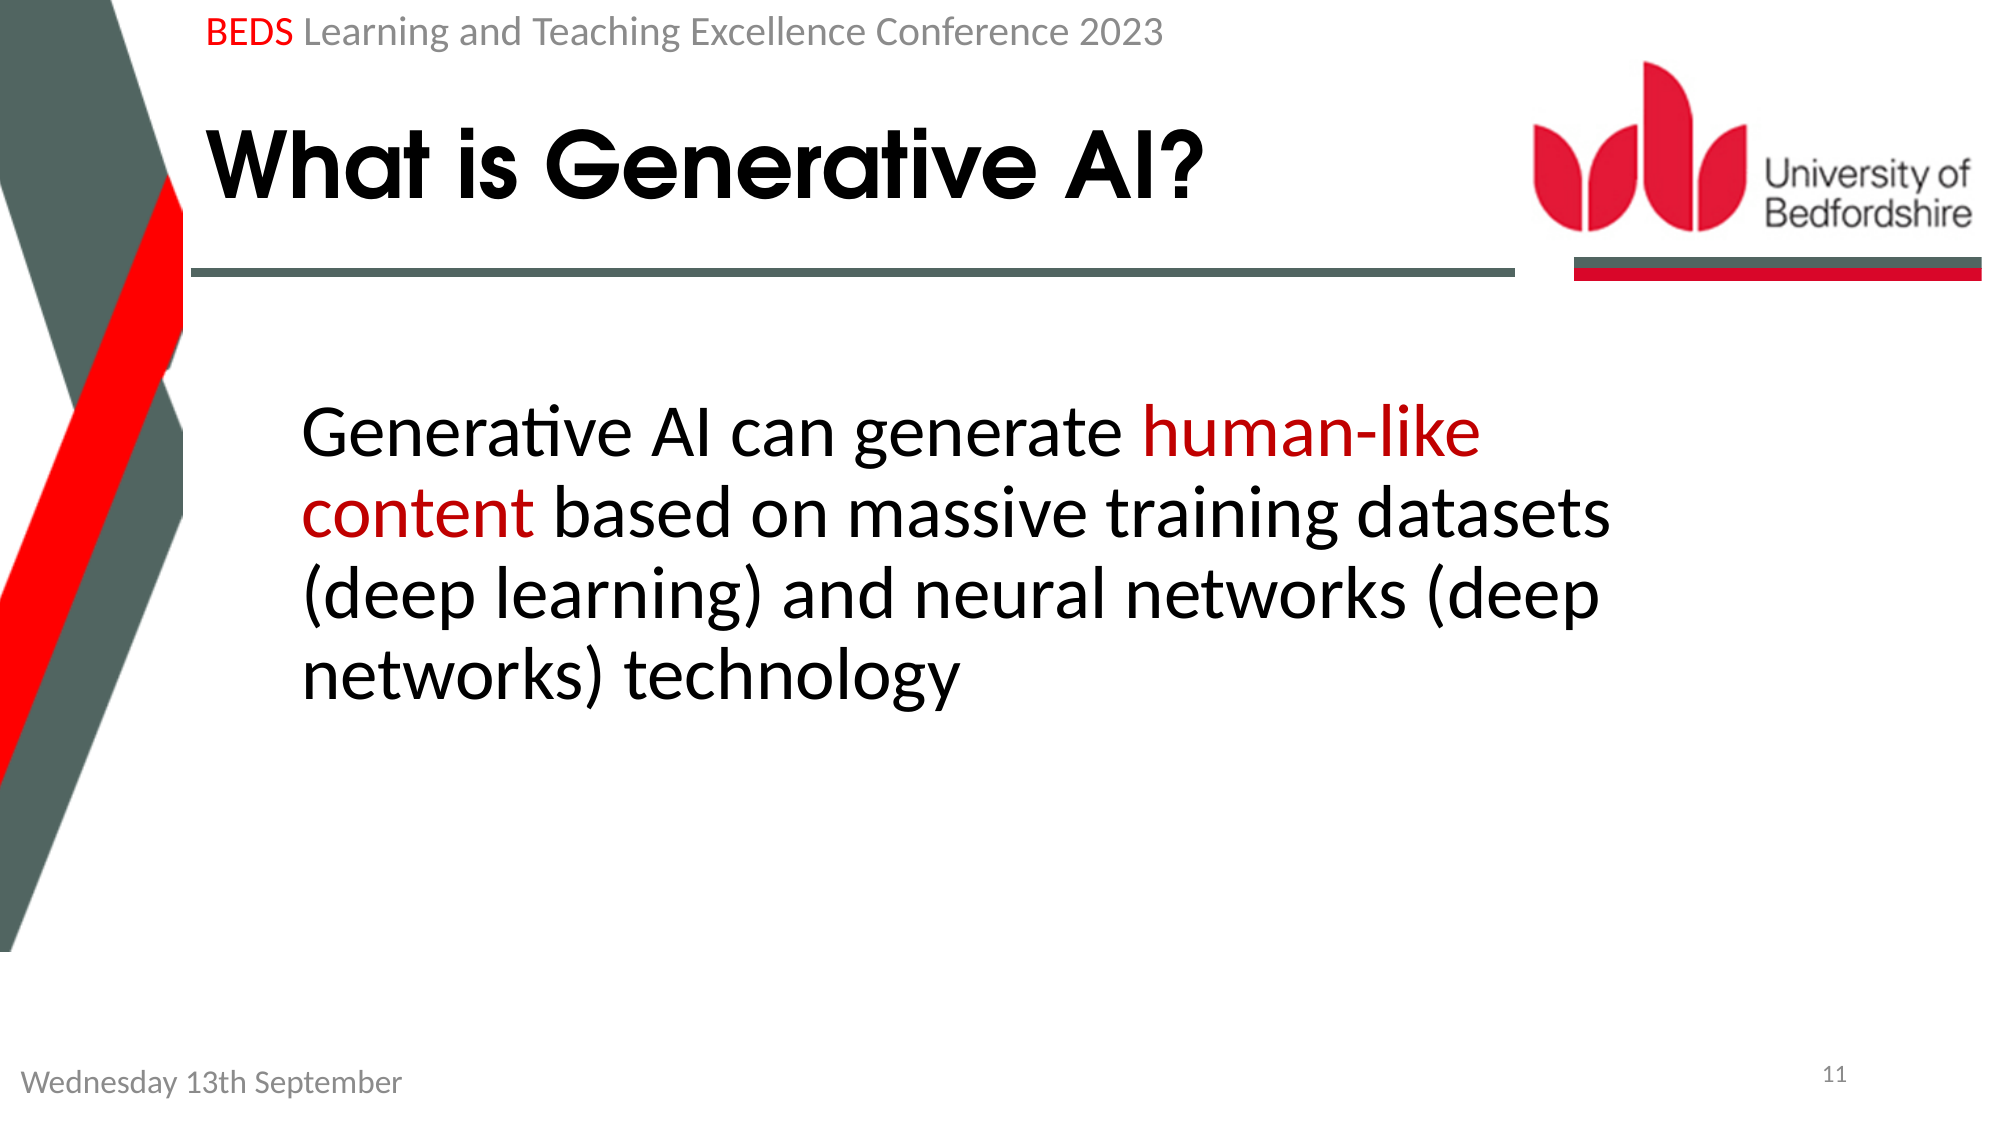

BEDS Learning and Teaching Excellence Conference 2023
# What is Generative AI?
Generative AI can generate human-like content based on massive training datasets (deep learning) and neural networks (deep networks) technology
11
Wednesday 13th September